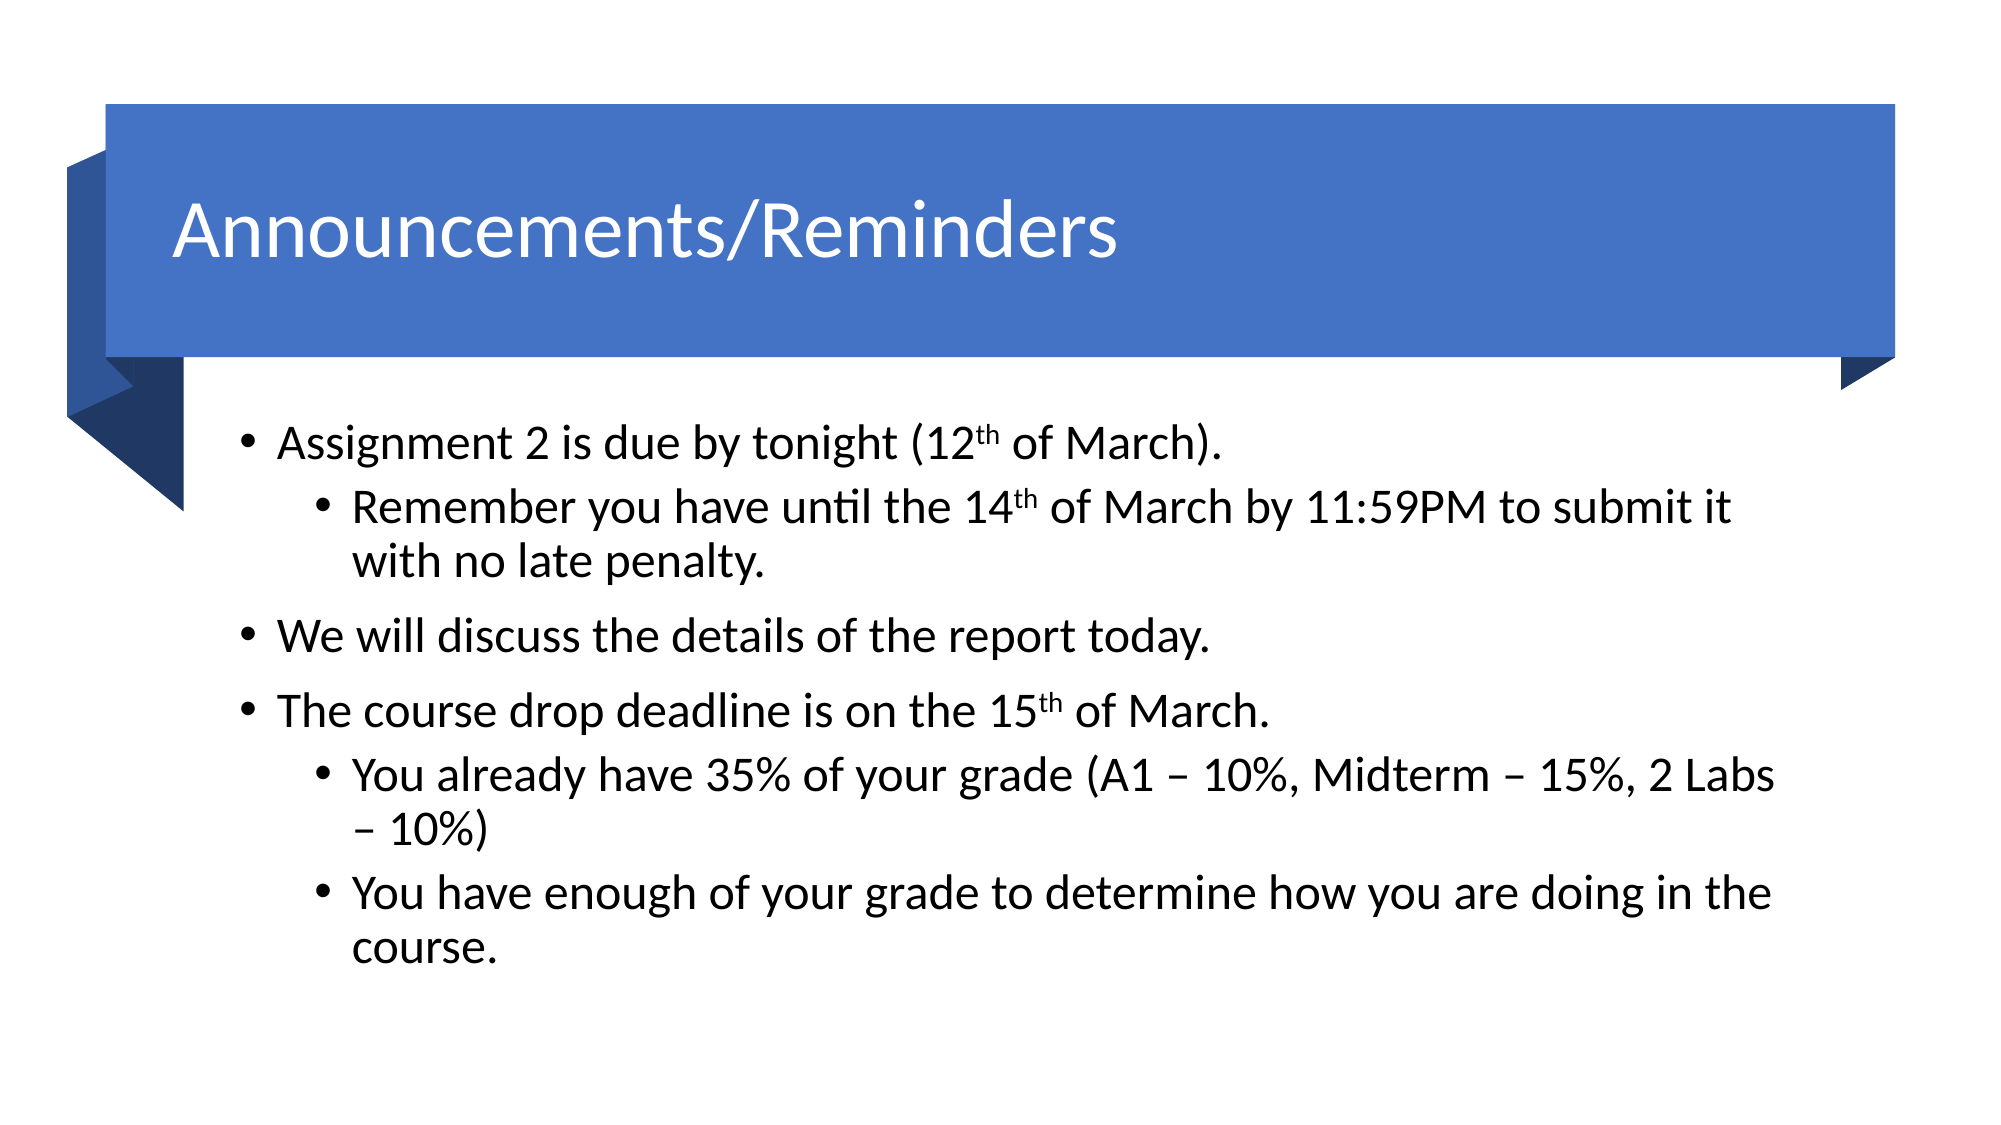

# Announcements/Reminders

Assignment 2 is due by tonight (12th of March).
Remember you have until the 14th of March by 11:59PM to submit it with no late penalty.
We will discuss the details of the report today.
The course drop deadline is on the 15th of March.
You already have 35% of your grade (A1 – 10%, Midterm – 15%, 2 Labs – 10%)
You have enough of your grade to determine how you are doing in the course.